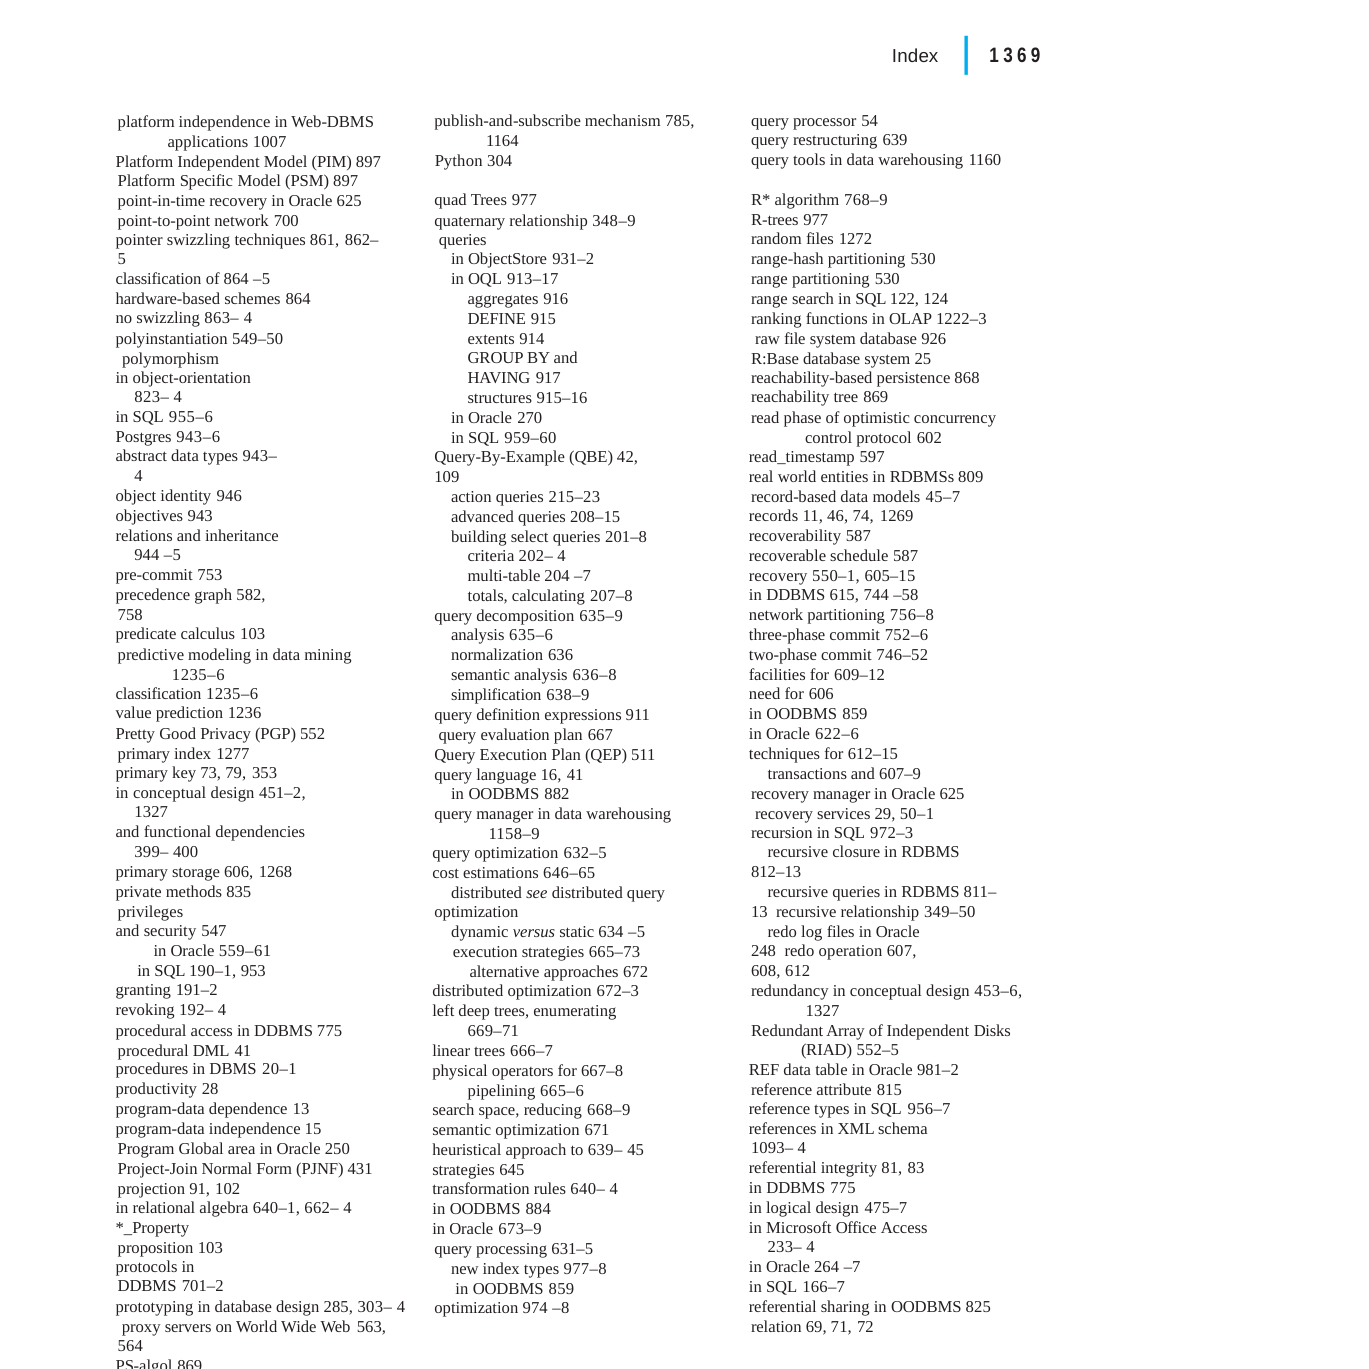

|
Index	1369
query processor 54
query restructuring 639
query tools in data warehousing 1160
publish-and-subscribe mechanism 785,
1164
Python 304
platform independence in Web-DBMS  applications 1007
Platform Independent Model (PIM) 897  Platform Specific Model (PSM) 897  point-in-time recovery in Oracle 625  point-to-point network 700
pointer swizzling techniques 861, 862–5
classification of 864 –5
hardware-based schemes 864
no swizzling 863– 4
polyinstantiation 549–50  polymorphism
in object-orientation 823– 4
in SQL 955–6
Postgres 943–6
abstract data types 943– 4
object identity 946
objectives 943
relations and inheritance 944 –5
pre-commit 753
precedence graph 582, 758
predicate calculus 103
predictive modeling in data mining  1235–6
classification 1235–6
value prediction 1236
Pretty Good Privacy (PGP) 552  primary index 1277
primary key 73, 79, 353
in conceptual design 451–2, 1327
and functional dependencies 399– 400
primary storage 606, 1268
private methods 835  privileges
and security 547
in Oracle 559–61
in SQL 190–1, 953
granting 191–2
revoking 192– 4
procedural access in DDBMS 775  procedural DML 41
procedures in DBMS 20–1
productivity 28
program-data dependence 13
program-data independence 15  Program Global area in Oracle 250  Project-Join Normal Form (PJNF) 431  projection 91, 102
in relational algebra 640–1, 662– 4
*_Property  proposition 103
protocols in DDBMS 701–2
prototyping in database design 285, 303– 4  proxy servers on World Wide Web 563,
564
PS-algol 869
public key encryption 552  public methods 835
R* algorithm 768–9
R-trees 977
random files 1272
range-hash partitioning 530
range partitioning 530
range search in SQL 122, 124  ranking functions in OLAP 1222–3  raw file system database 926  R:Base database system 25  reachability-based persistence 868
reachability tree 869
read phase of optimistic concurrency  control protocol 602
read_timestamp 597
real world entities in RDBMSs 809  record-based data models 45–7
records 11, 46, 74, 1269
recoverability 587
recoverable schedule 587
recovery 550–1, 605–15
in DDBMS 615, 744 –58
network partitioning 756–8
three-phase commit 752–6
two-phase commit 746–52
facilities for 609–12
need for 606
in OODBMS 859
in Oracle 622–6
techniques for 612–15
transactions and 607–9  recovery manager in Oracle 625  recovery services 29, 50–1  recursion in SQL 972–3
recursive closure in RDBMS 812–13
recursive queries in RDBMS 811–13  recursive relationship 349–50
redo log files in Oracle 248  redo operation 607, 608, 612
redundancy in conceptual design 453–6,  1327
Redundant Array of Independent Disks  (RIAD) 552–5
REF data table in Oracle 981–2  reference attribute 815
reference types in SQL 956–7
references in XML schema 1093– 4
referential integrity 81, 83
in DDBMS 775
in logical design 475–7
in Microsoft Office Access 233– 4
in Oracle 264 –7
in SQL 166–7
referential sharing in OODBMS 825  relation 69, 71, 72
quad Trees 977
quaternary relationship 348–9  queries
in ObjectStore 931–2
in OQL 913–17
aggregates 916
DEFINE 915
extents 914
GROUP BY and HAVING 917
structures 915–16
in Oracle 270
in SQL 959–60
Query-By-Example (QBE) 42, 109
action queries 215–23
advanced queries 208–15  building select queries 201–8
criteria 202– 4
multi-table 204 –7
totals, calculating 207–8
query decomposition 635–9
analysis 635–6
normalization 636
semantic analysis 636–8
simplification 638–9
query definition expressions 911  query evaluation plan 667
Query Execution Plan (QEP) 511  query language 16, 41
in OODBMS 882
query manager in data warehousing  1158–9
query optimization 632–5
cost estimations 646–65  distributed see distributed query
optimization
dynamic versus static 634 –5
execution strategies 665–73
alternative approaches 672
distributed optimization 672–3
left deep trees, enumerating 669–71
linear trees 666–7
physical operators for 667–8  pipelining 665–6
search space, reducing 668–9
semantic optimization 671
heuristical approach to 639– 45
strategies 645
transformation rules 640– 4
in OODBMS 884
in Oracle 673–9
query processing 631–5  new index types 977–8  in OODBMS 859
optimization 974 –8